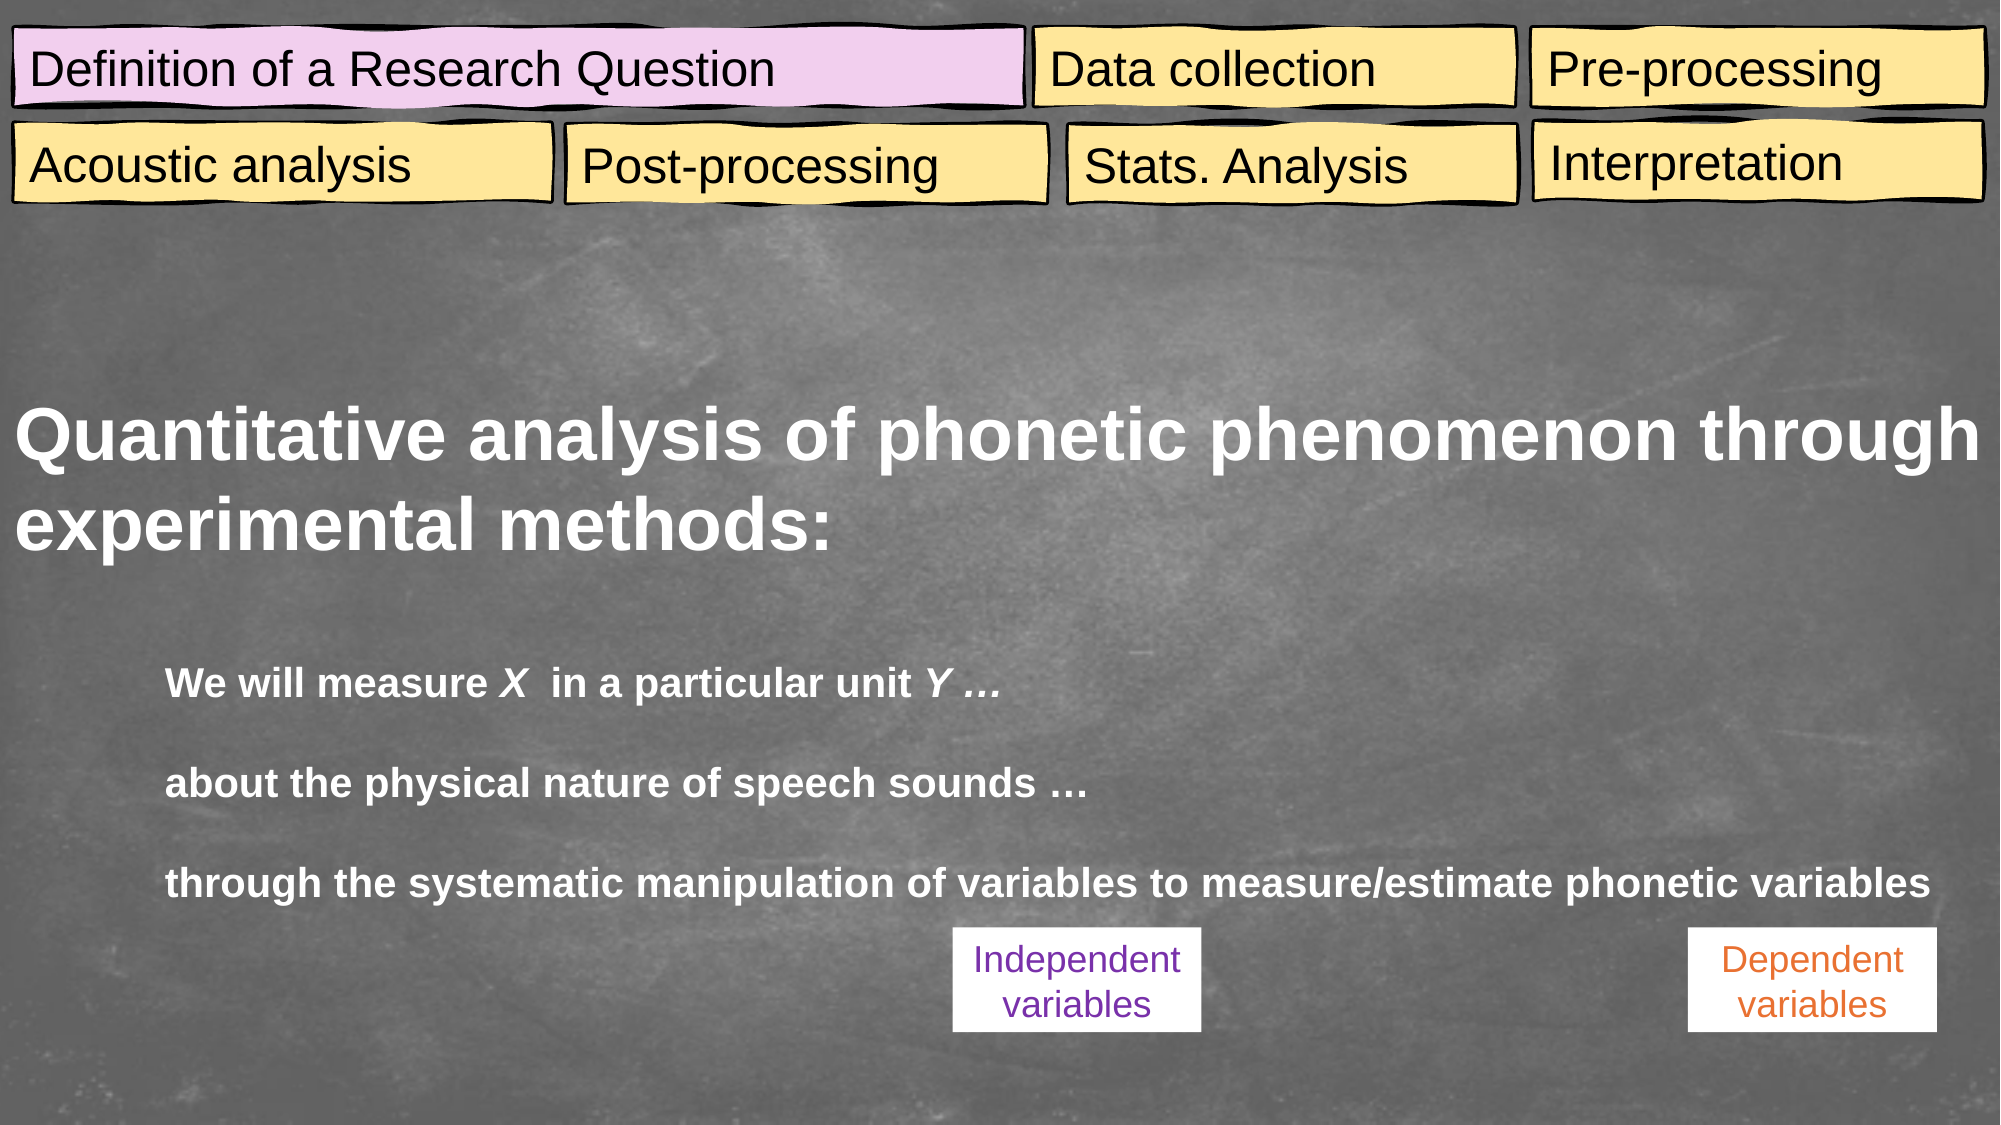

Definition of a Research Question
Data collection
Pre-processing
Interpretation
Acoustic analysis
Post-processing
Stats. Analysis
Quantitative analysis of phonetic phenomenon through experimental methods:

	We will measure X  in a particular unit Y …

	about the physical nature of speech sounds …

	through the systematic manipulation of variables to measure/estimate phonetic variables
Independent variables
Dependent variables